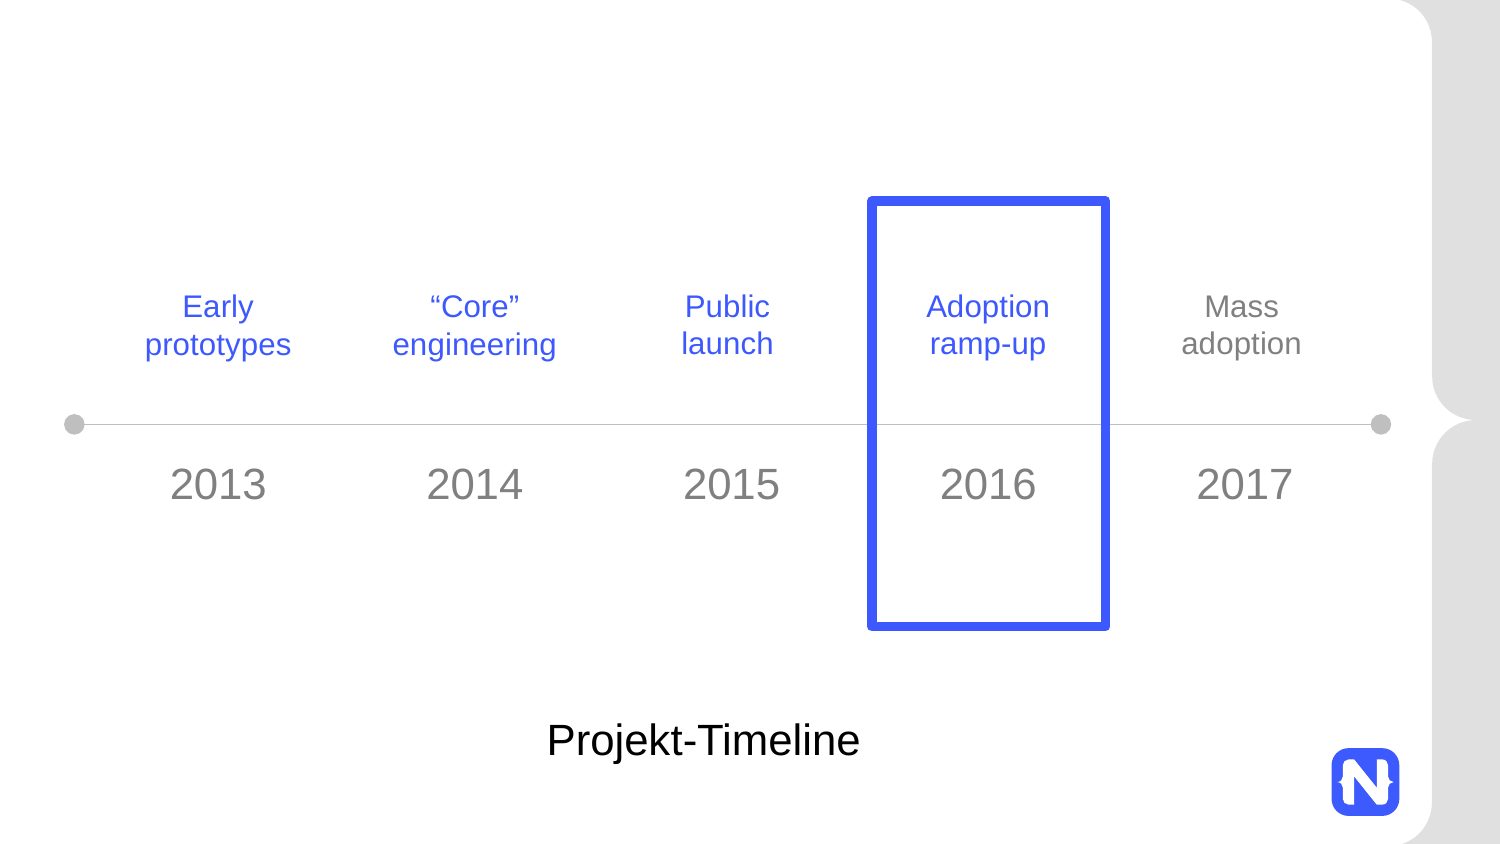

Public launch
Adoption ramp-up
Mass adoption
Early prototypes
“Core” engineering
2013
2014
2015
2016
2017
Projekt-Timeline